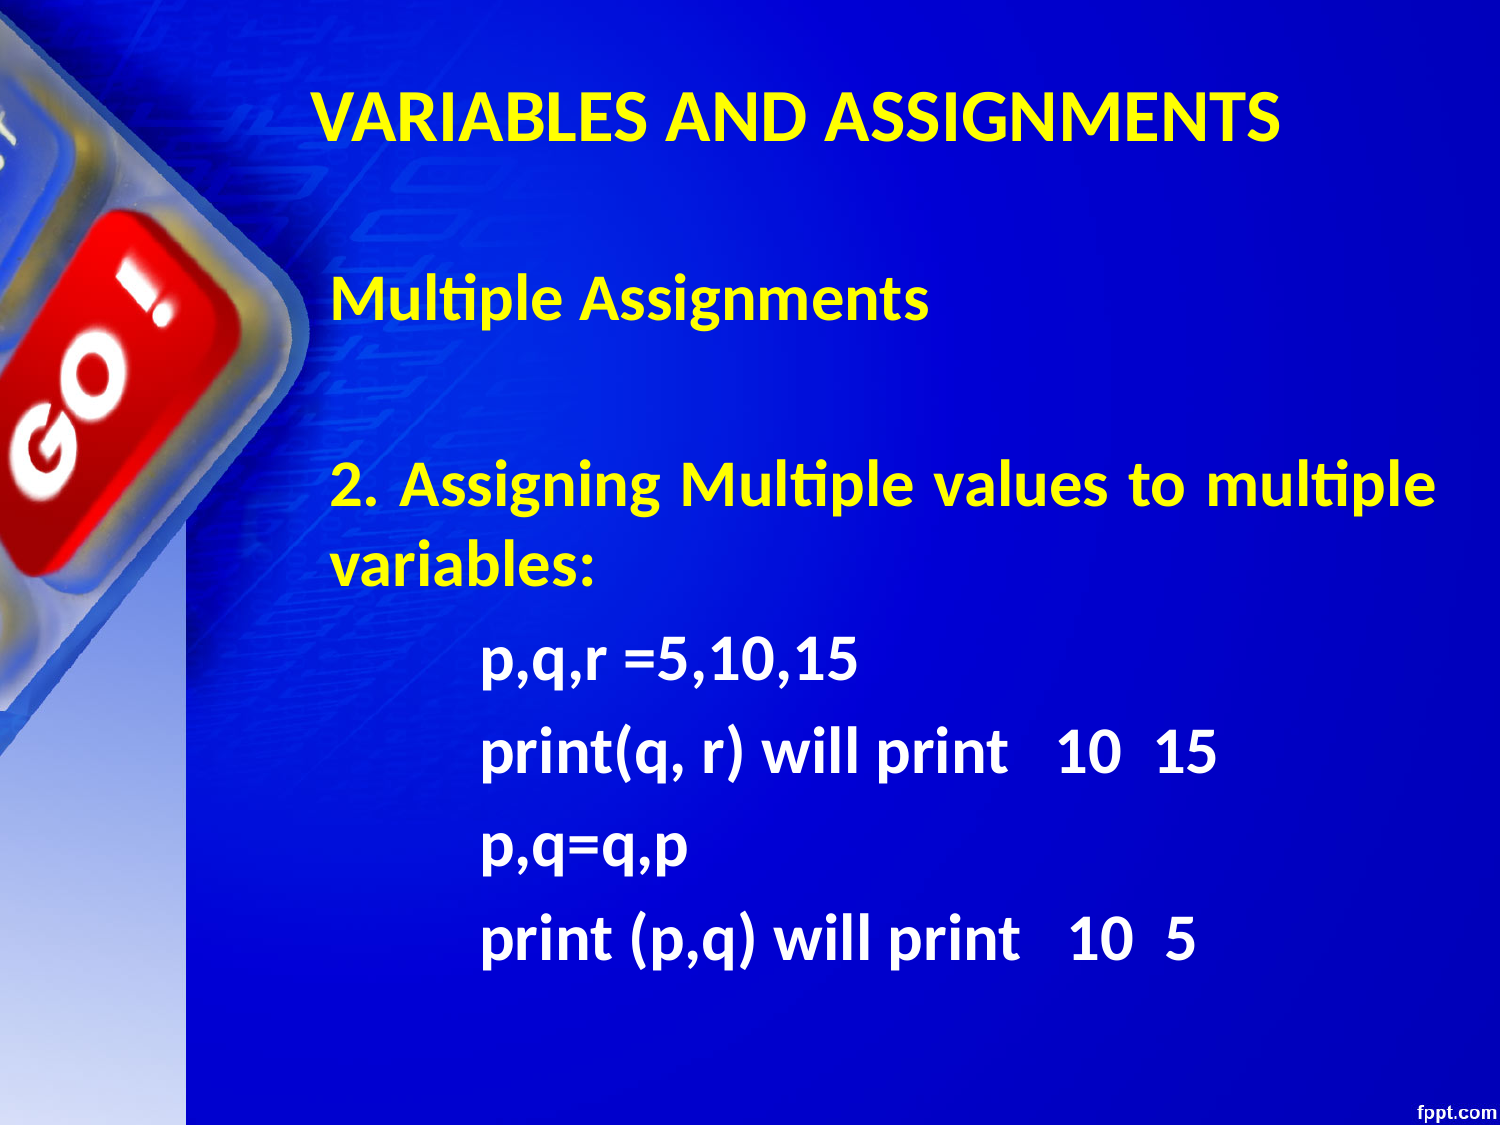

# VARIABLES AND ASSIGNMENTS
	Multiple Assignments

	2. Assigning Multiple values to multiple variables:
		p,q,r =5,10,15
		print(q, r) will print   10  15
		p,q=q,p
		print (p,q) will print   10  5